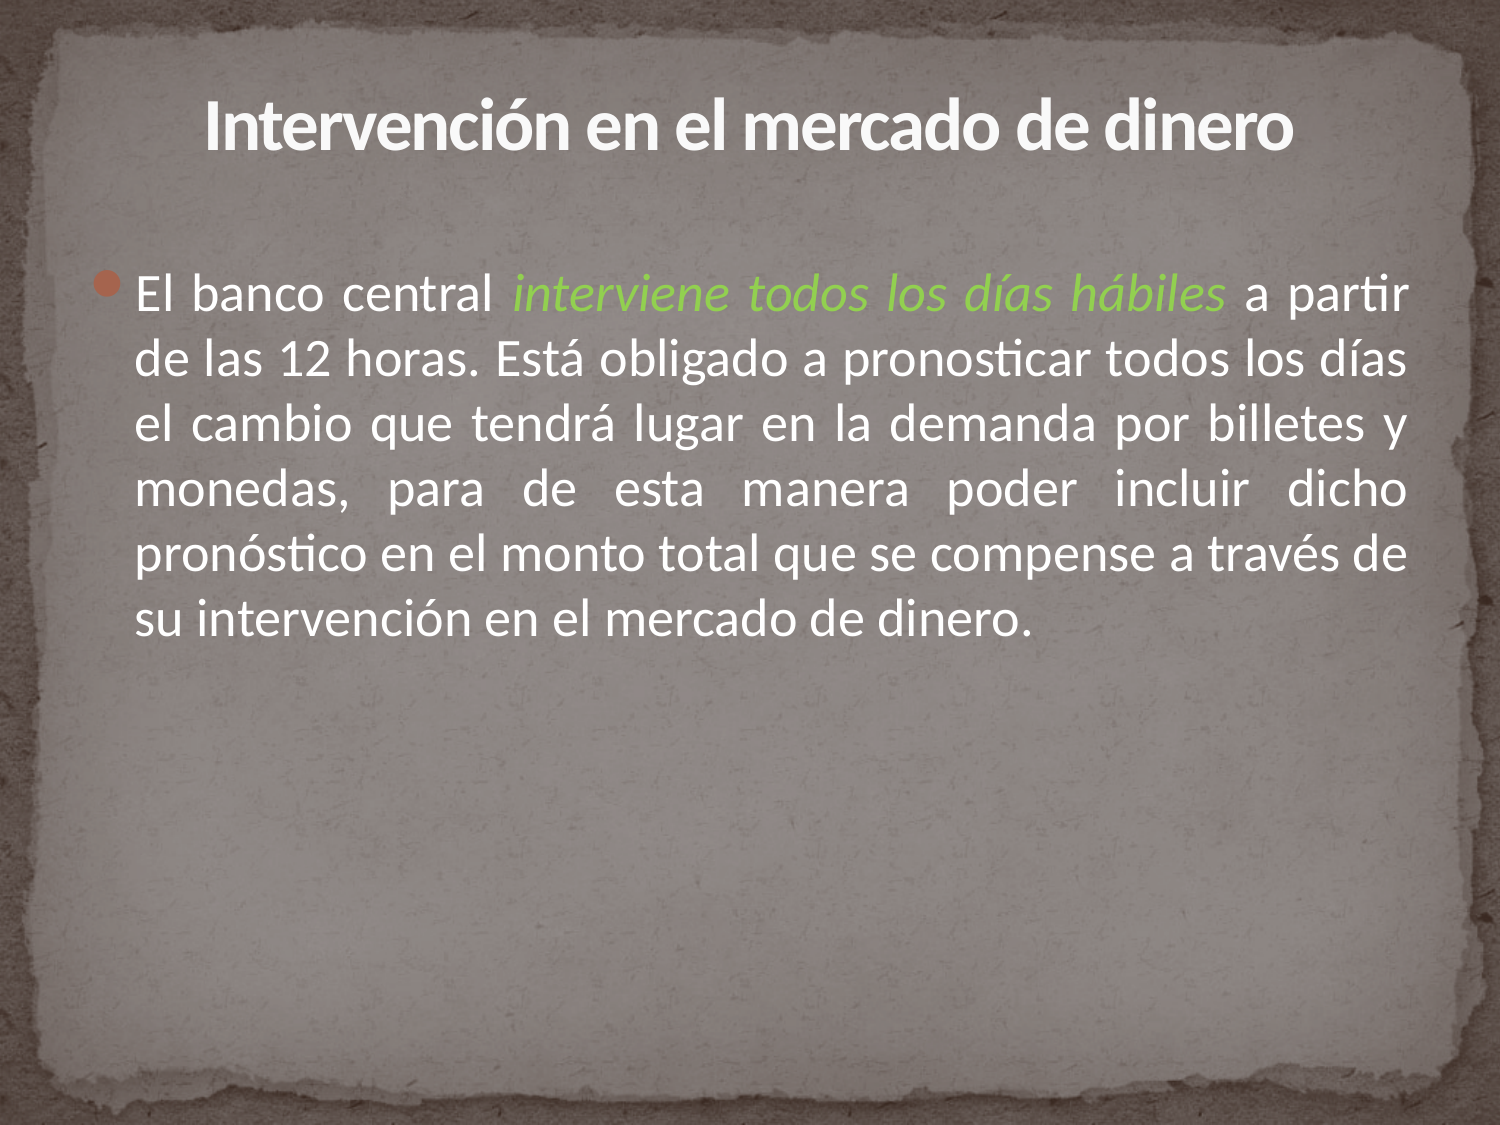

# Intervención en el mercado de dinero
El banco central interviene todos los días hábiles a partir de las 12 horas. Está obligado a pronosticar todos los días el cambio que tendrá lugar en la demanda por billetes y monedas, para de esta manera poder incluir dicho pronóstico en el monto total que se compense a través de su intervención en el mercado de dinero.